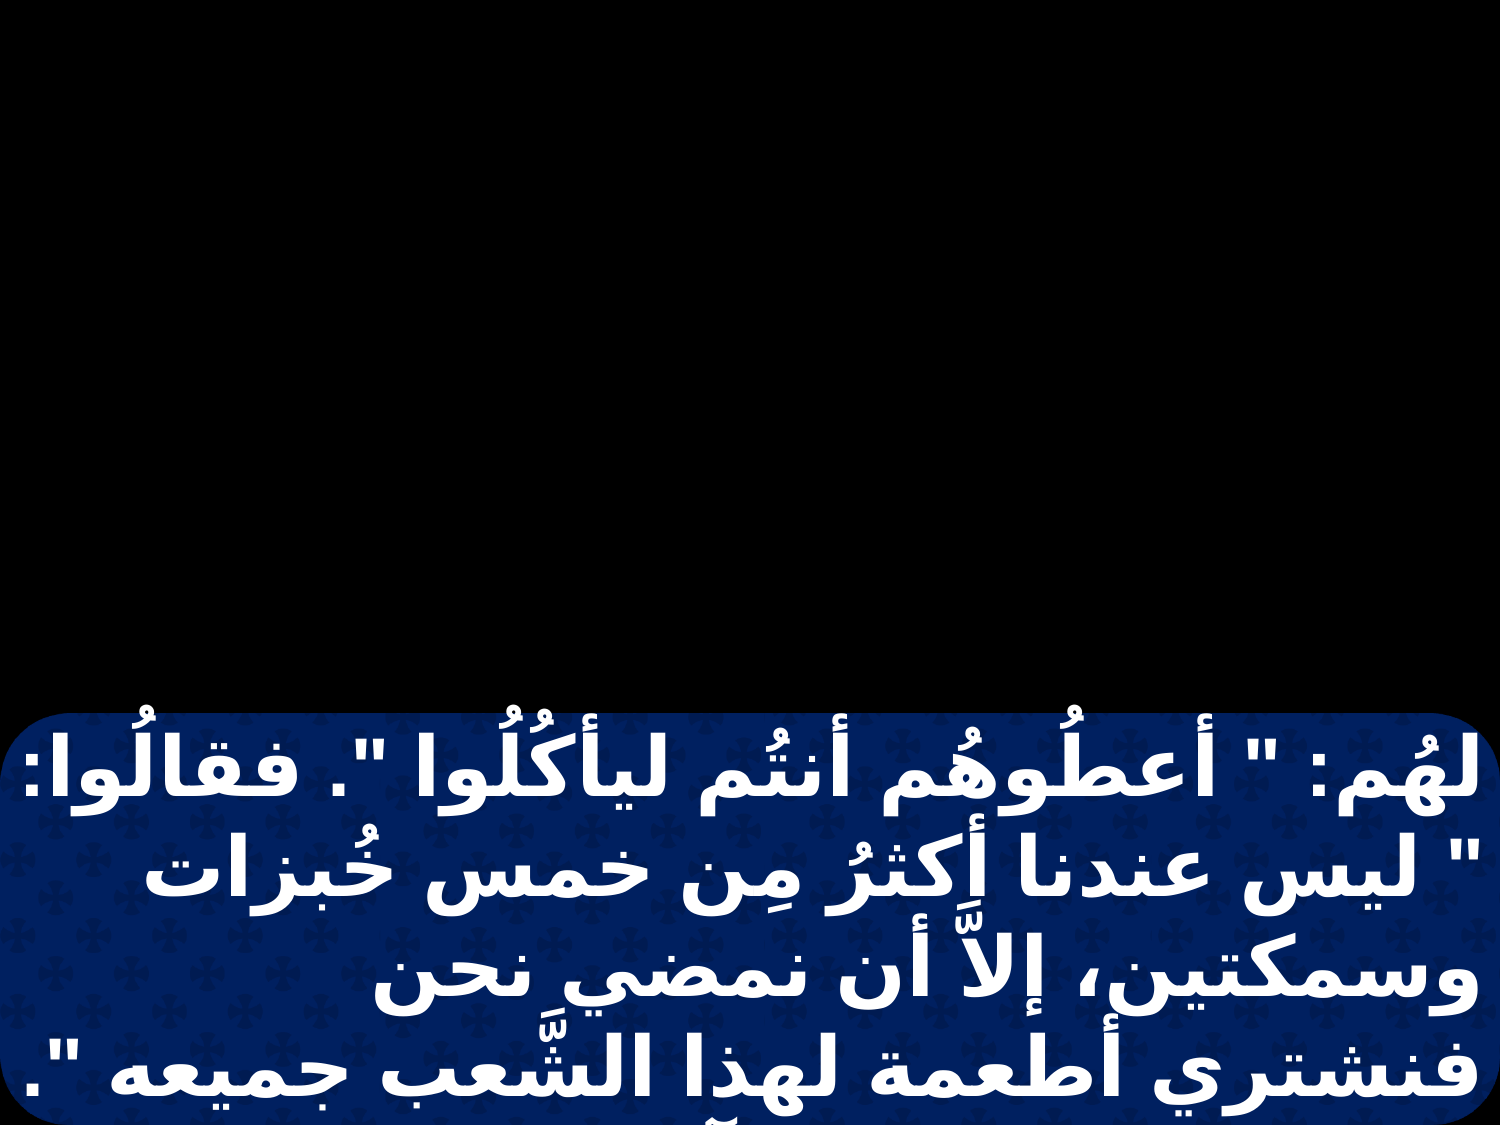

لهُم: " أعطُوهُم أنتُم ليأكُلُوا ". فقالُوا: " ليس عندنا أكثرُ مِن خمس خُبزات وسمكتين، إلاَّ أن نمضي نحن فنشتري أطعمة لهذا الشَّعب جميعه ". وكانُوا نحو خمسة آلافِ رجُلٍ.